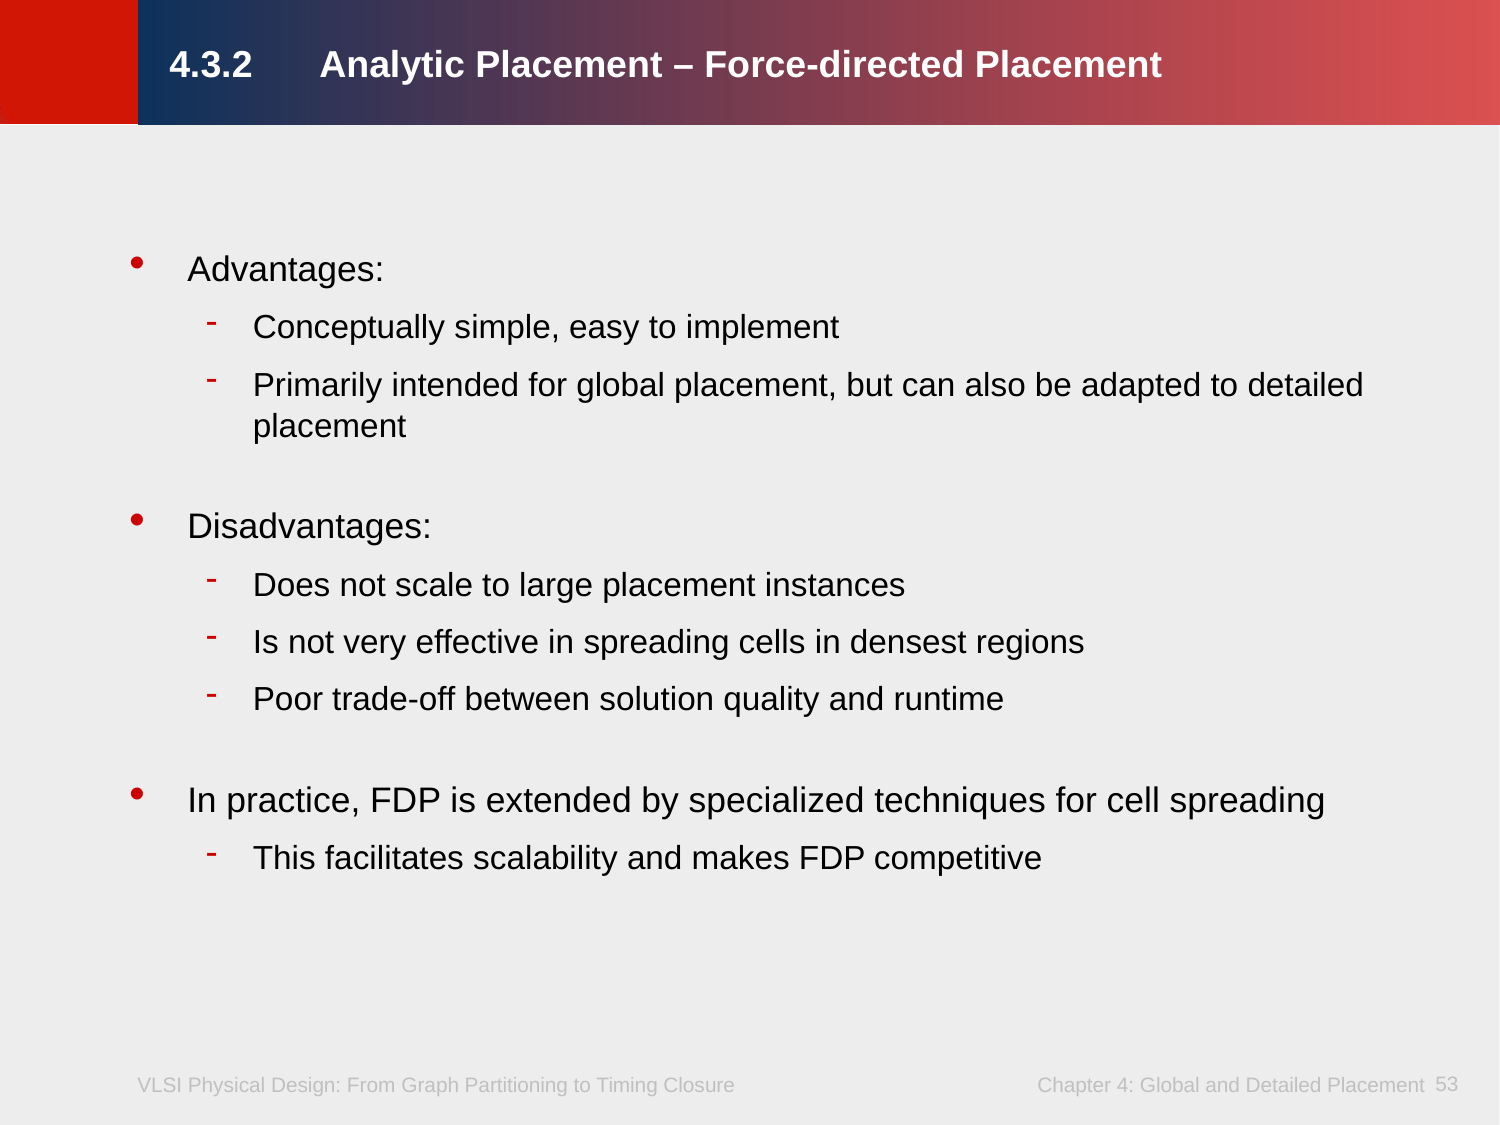

# 4.3.2	Analytic Placement – Force-directed Placement
Advantages:
Conceptually simple, easy to implement
Primarily intended for global placement, but can also be adapted to detailed placement
Disadvantages:
Does not scale to large placement instances
Is not very effective in spreading cells in densest regions
Poor trade-off between solution quality and runtime
In practice, FDP is extended by specialized techniques for cell spreading
This facilitates scalability and makes FDP competitive
53